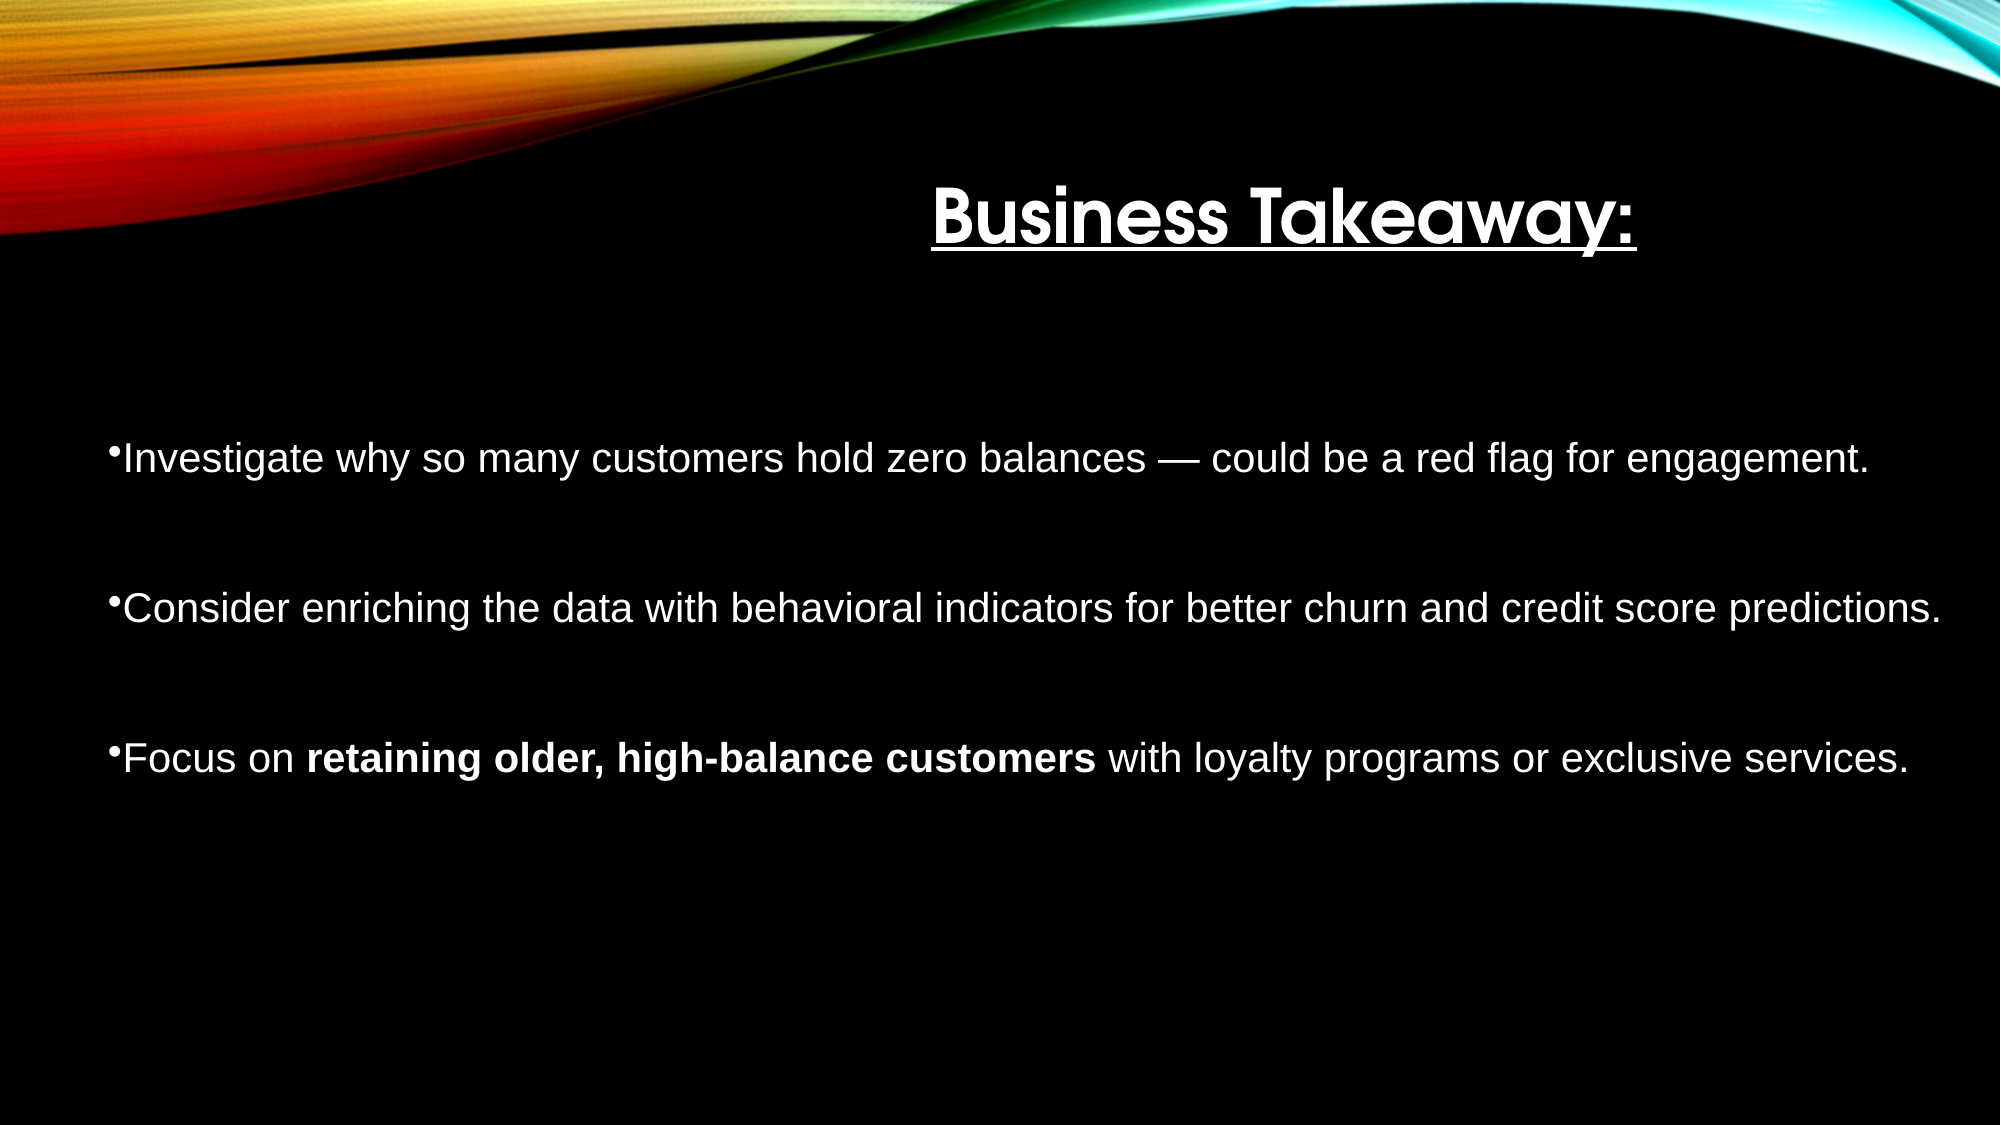

Business Takeaway:
Investigate why so many customers hold zero balances — could be a red flag for engagement.
Consider enriching the data with behavioral indicators for better churn and credit score predictions.
Focus on retaining older, high-balance customers with loyalty programs or exclusive services.